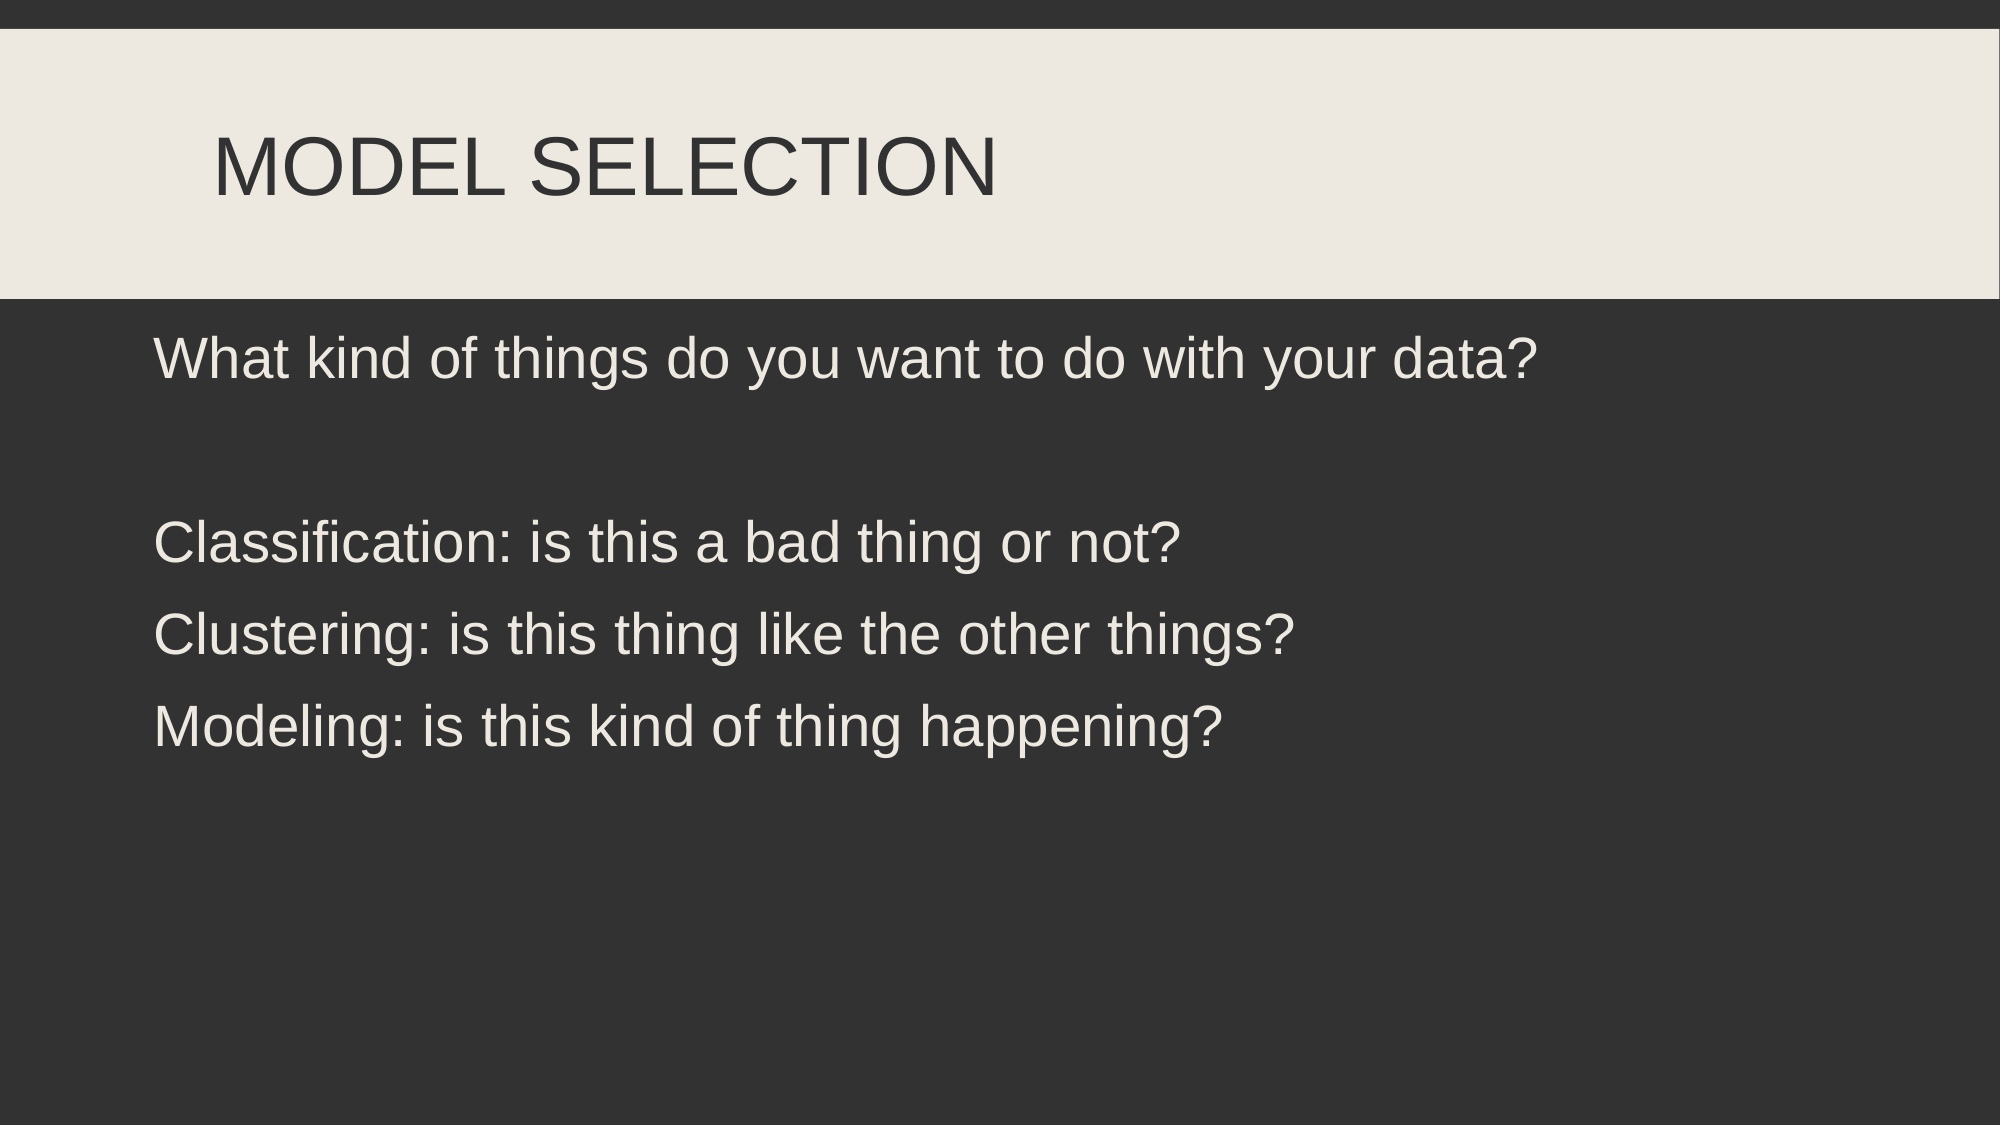

# Model Selection
What kind of things do you want to do with your data?

Classification: is this a bad thing or not?
Clustering: is this thing like the other things?
Modeling: is this kind of thing happening?